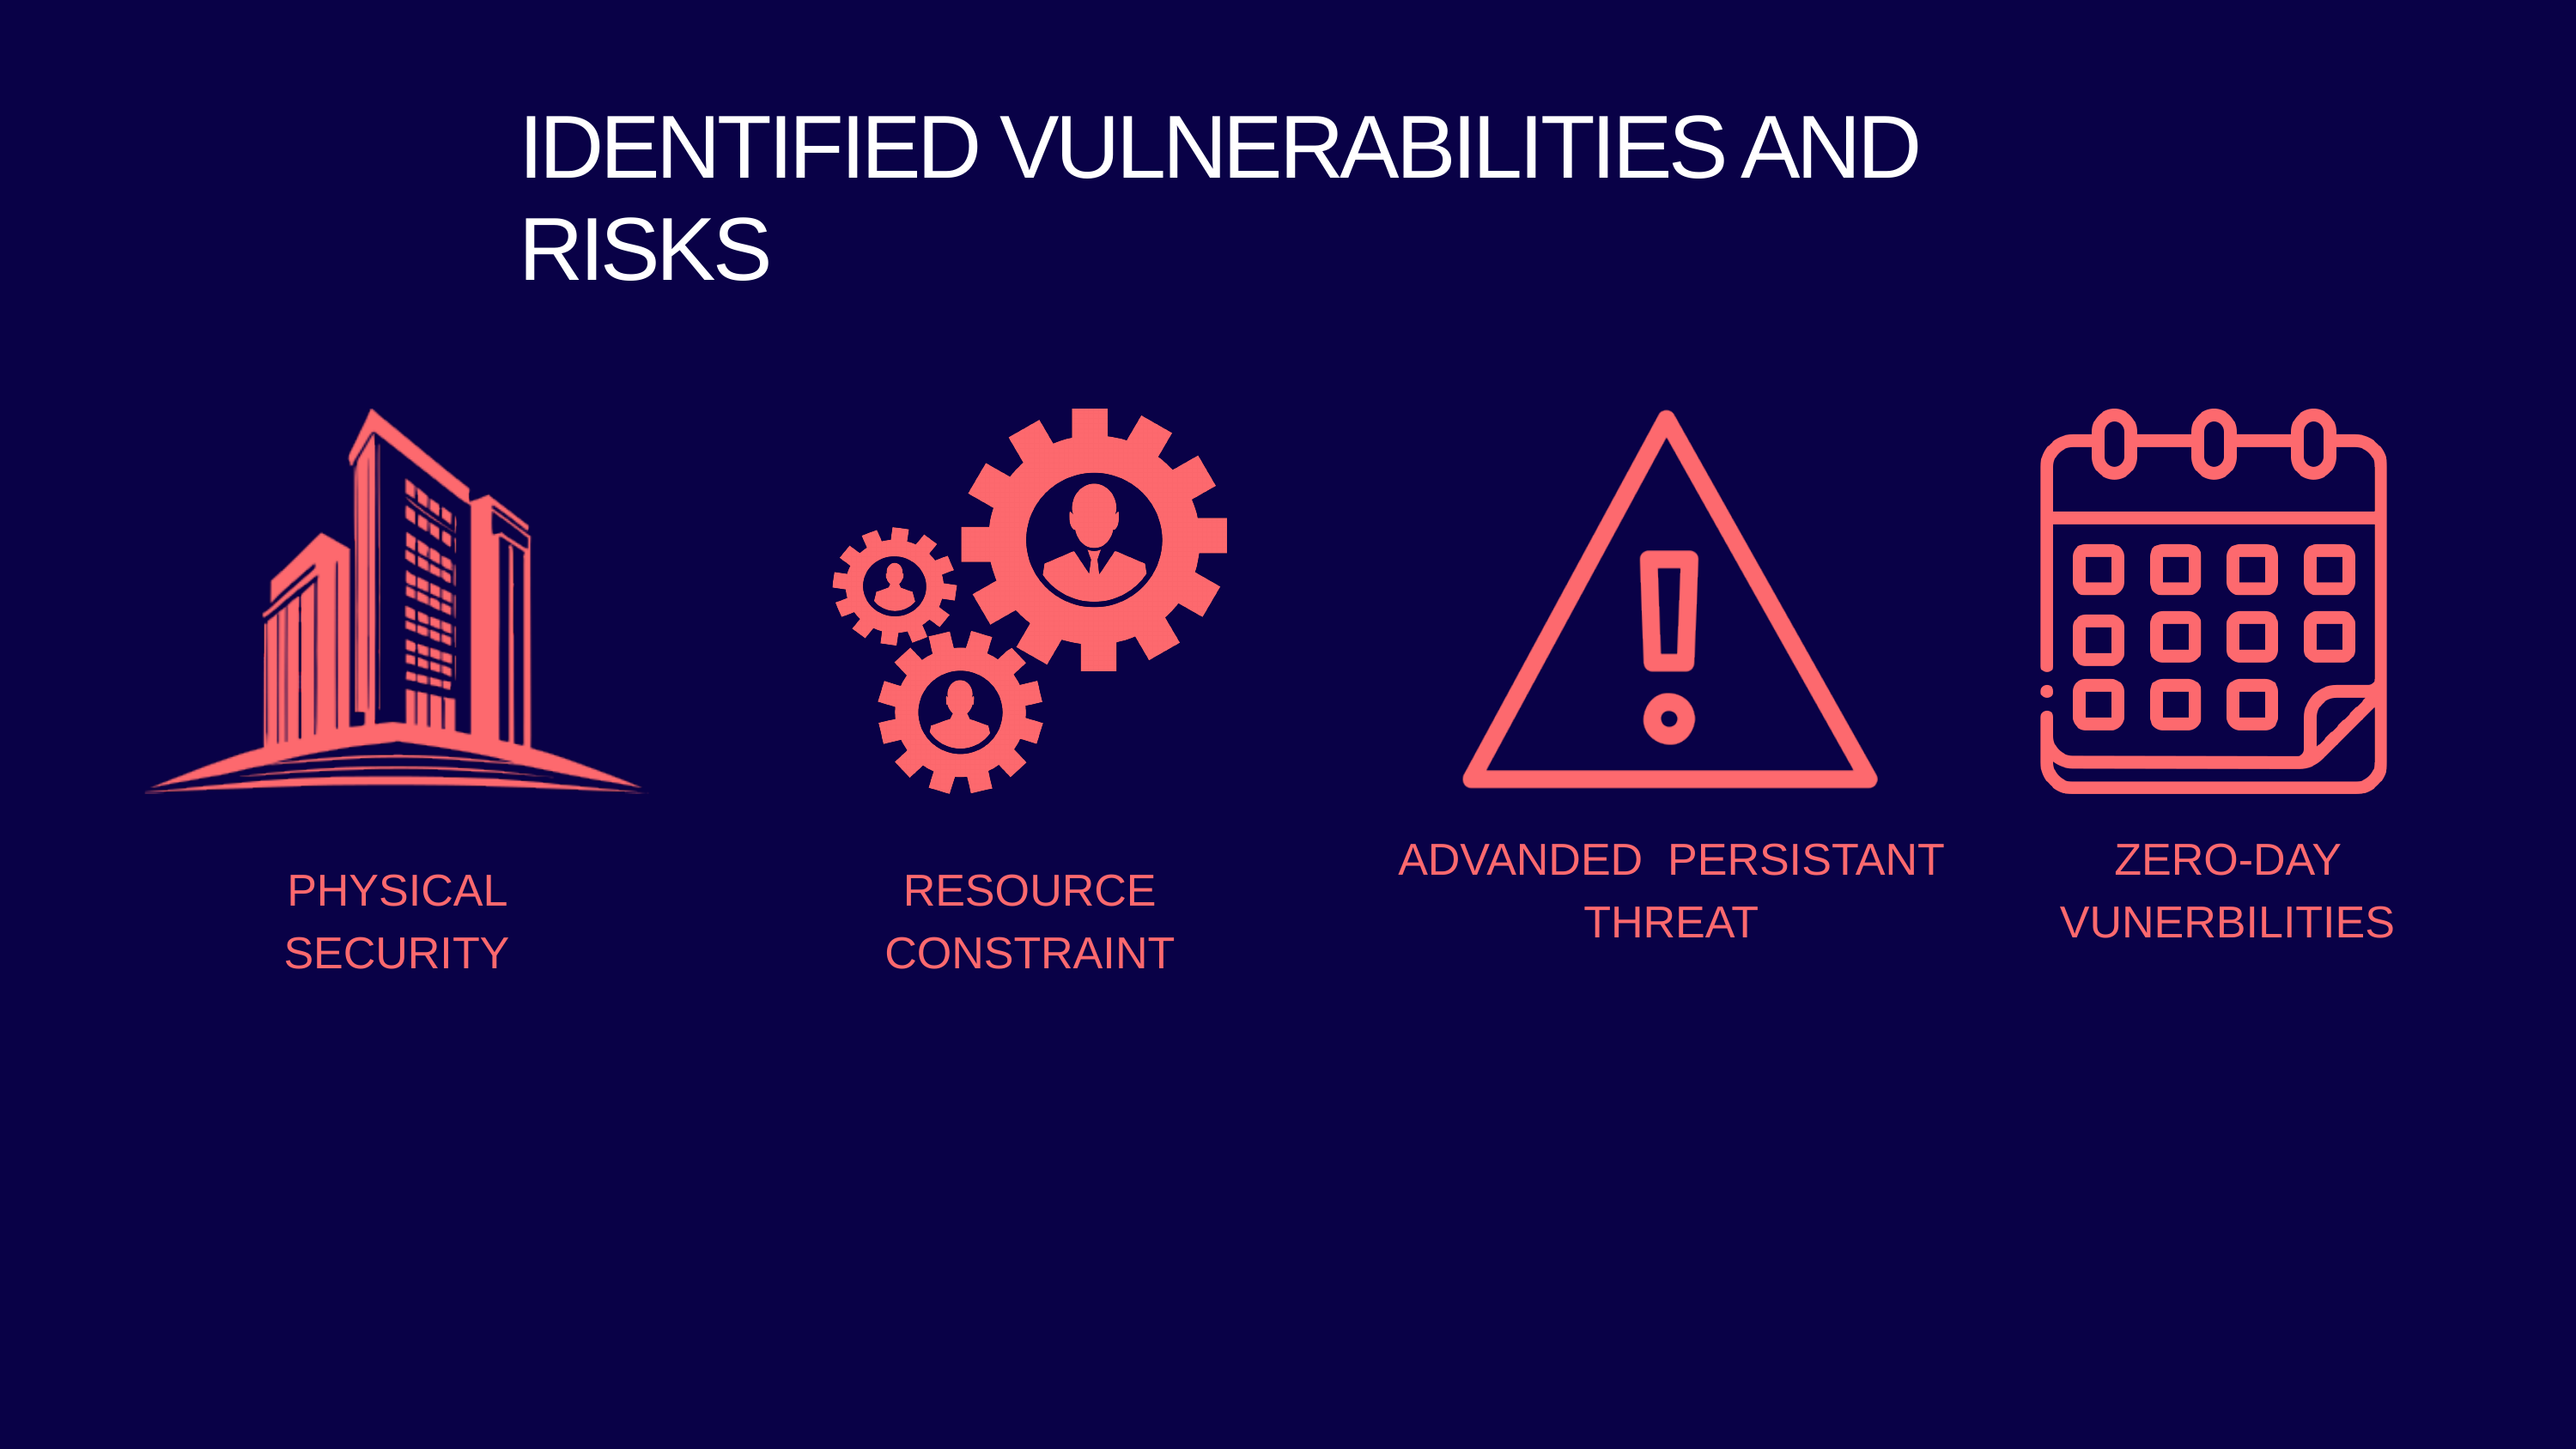

IDENTIFIED VULNERABILITIES AND RISKS

ADVANDED  PERSISTANT THREAT
ZERO-DAY VUNERBILITIES
PHYSICAL SECURITY
RESOURCE CONSTRAINT